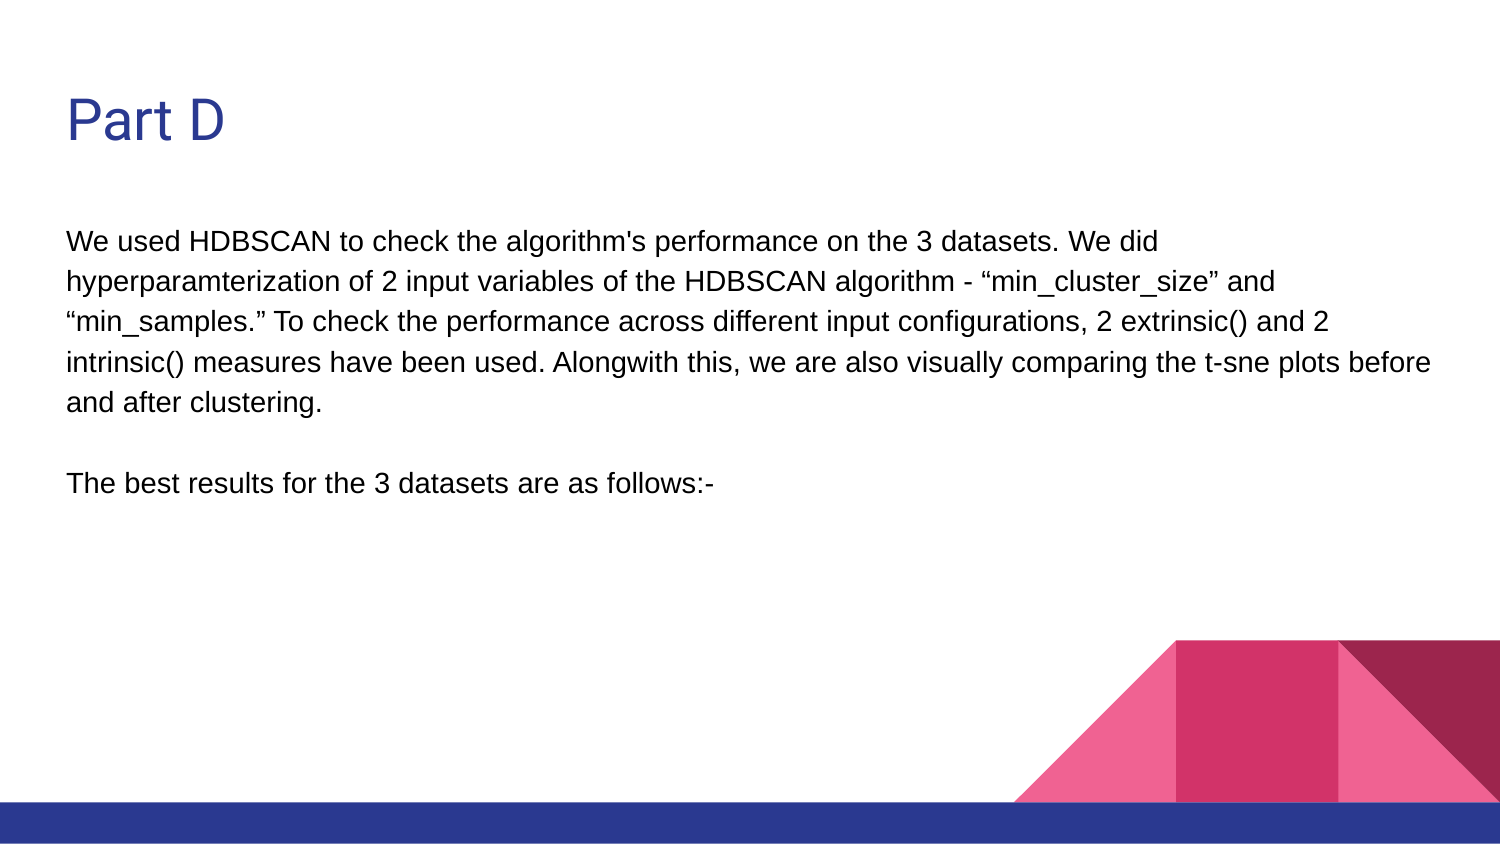

# Part D
We used HDBSCAN to check the algorithm's performance on the 3 datasets. We did hyperparamterization of 2 input variables of the HDBSCAN algorithm - “min_cluster_size” and “min_samples.” To check the performance across different input configurations, 2 extrinsic() and 2 intrinsic() measures have been used. Alongwith this, we are also visually comparing the t-sne plots before and after clustering.

The best results for the 3 datasets are as follows:-